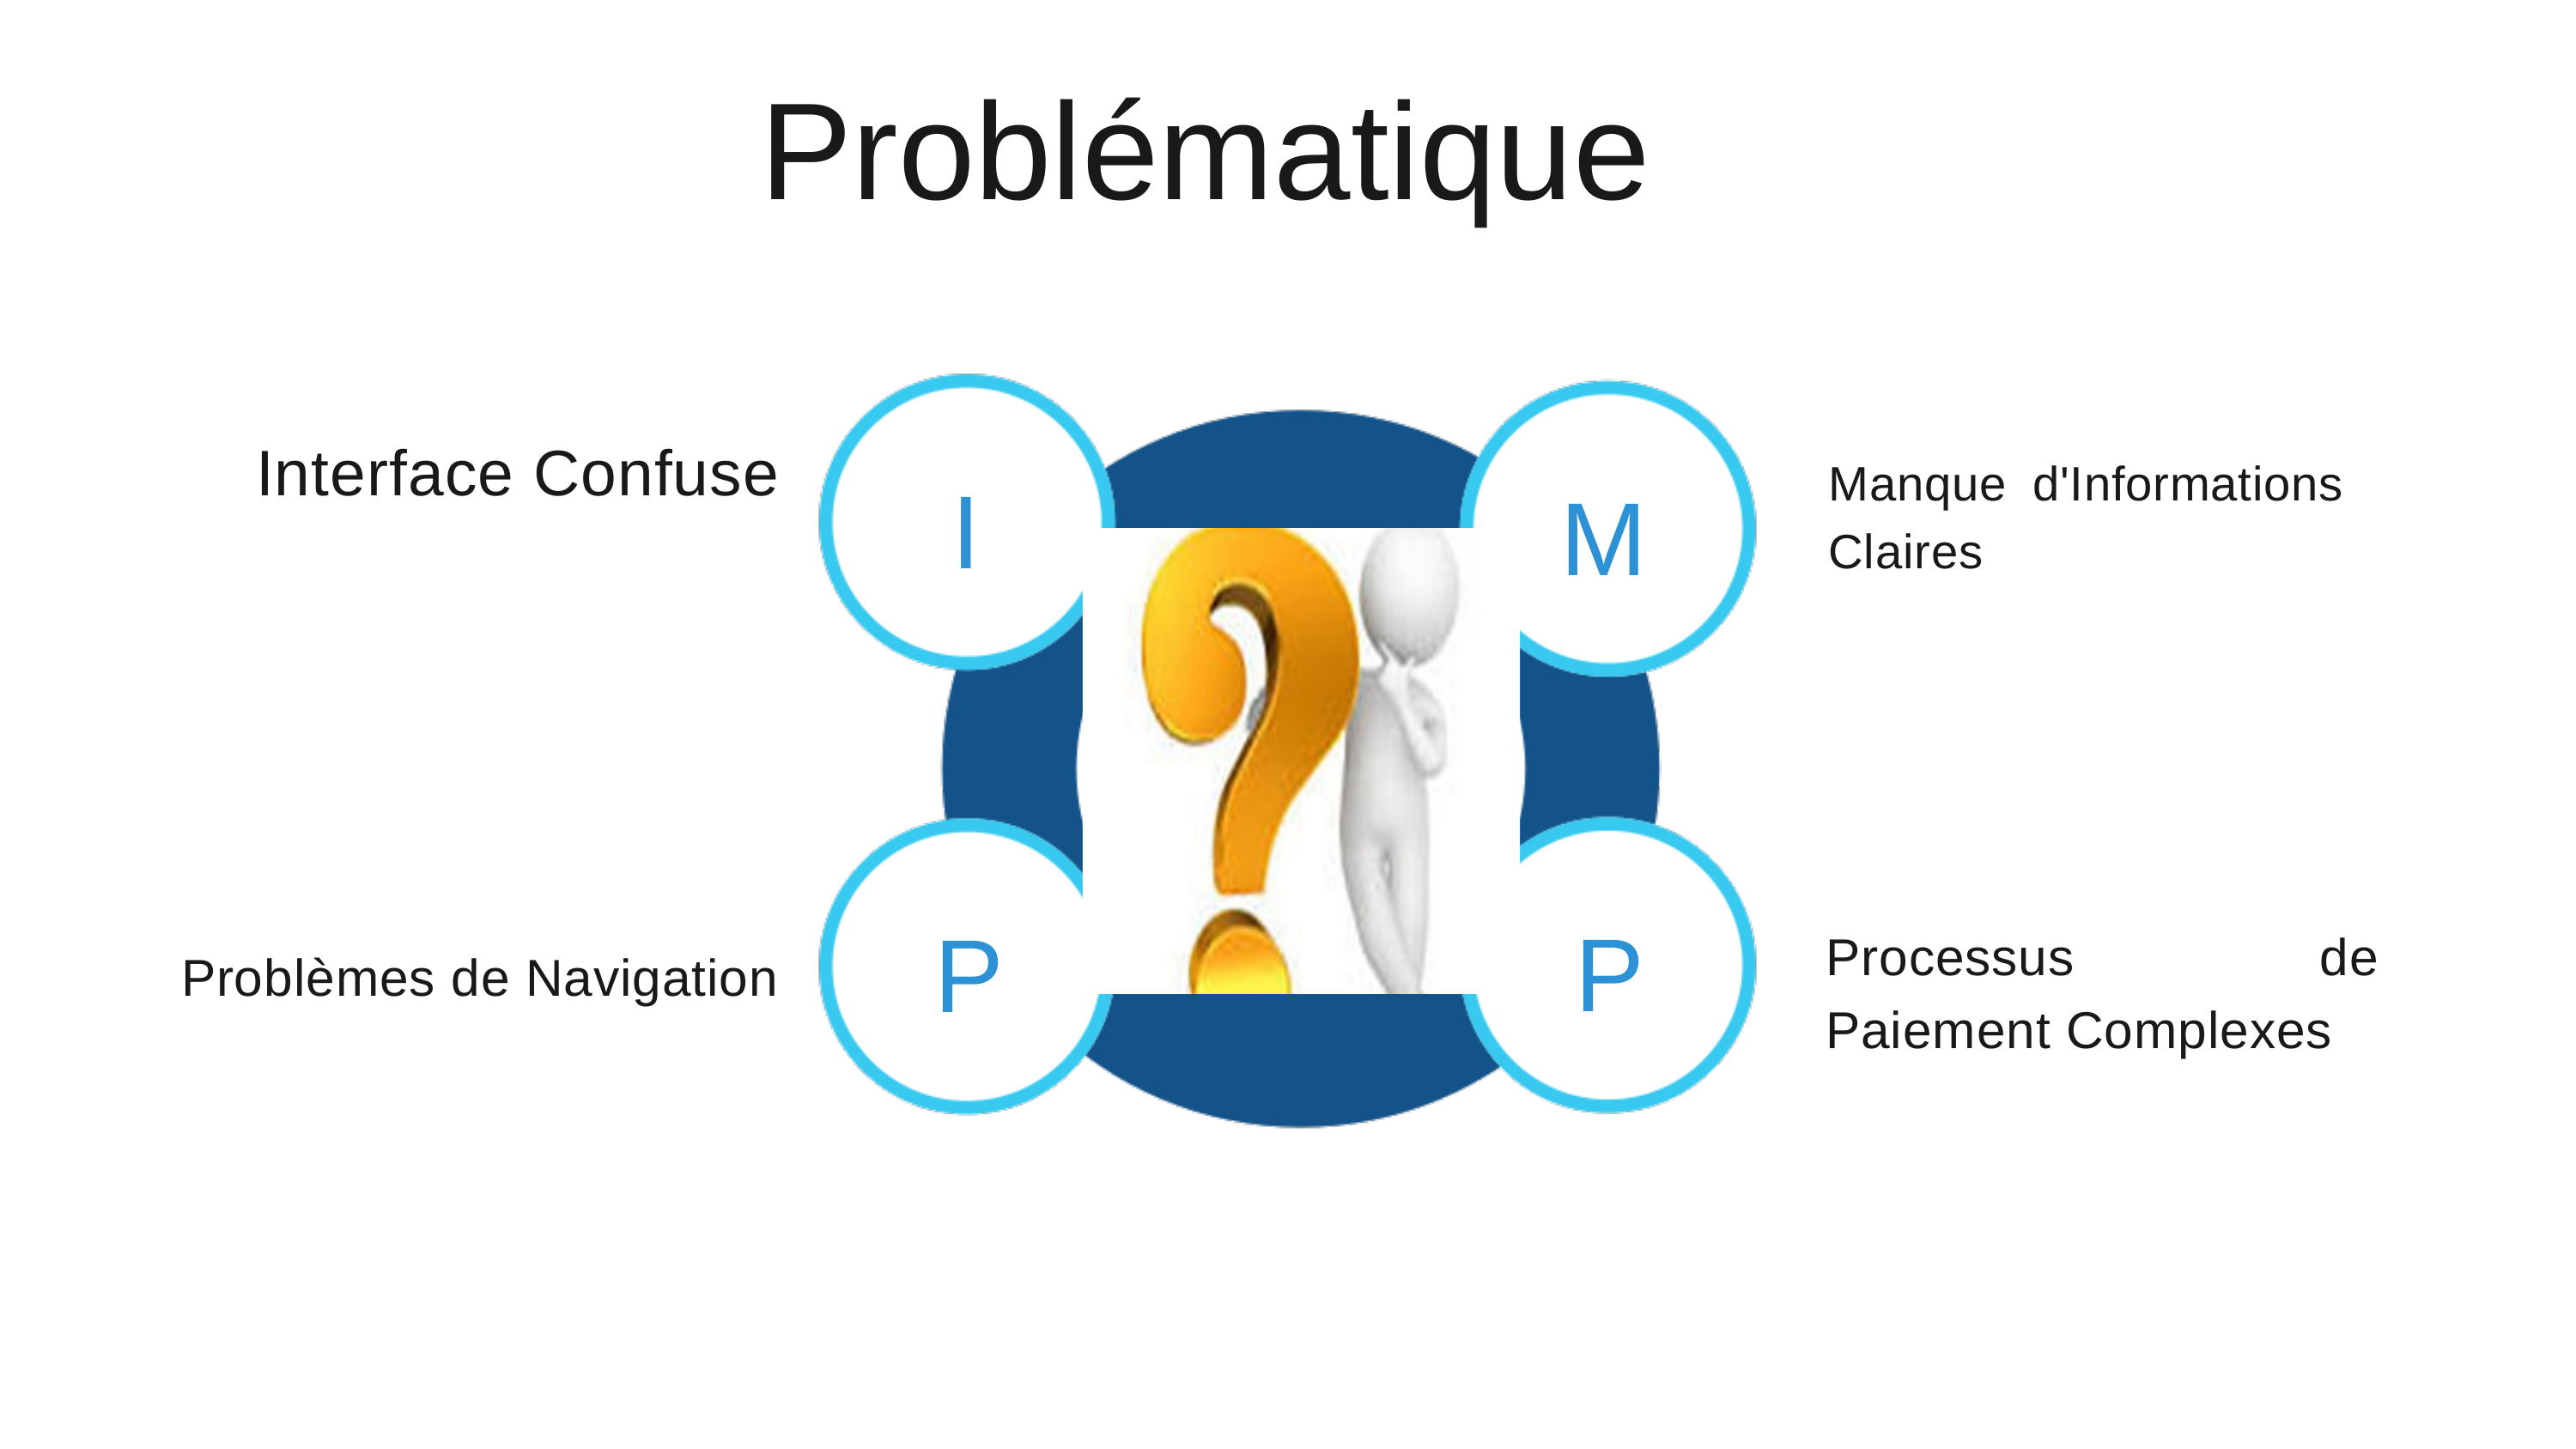

Problématique

Interface Confuse
Manque d'Informations Claires
I
M

P
P
Processus de Paiement Complexes
Problèmes de Navigation